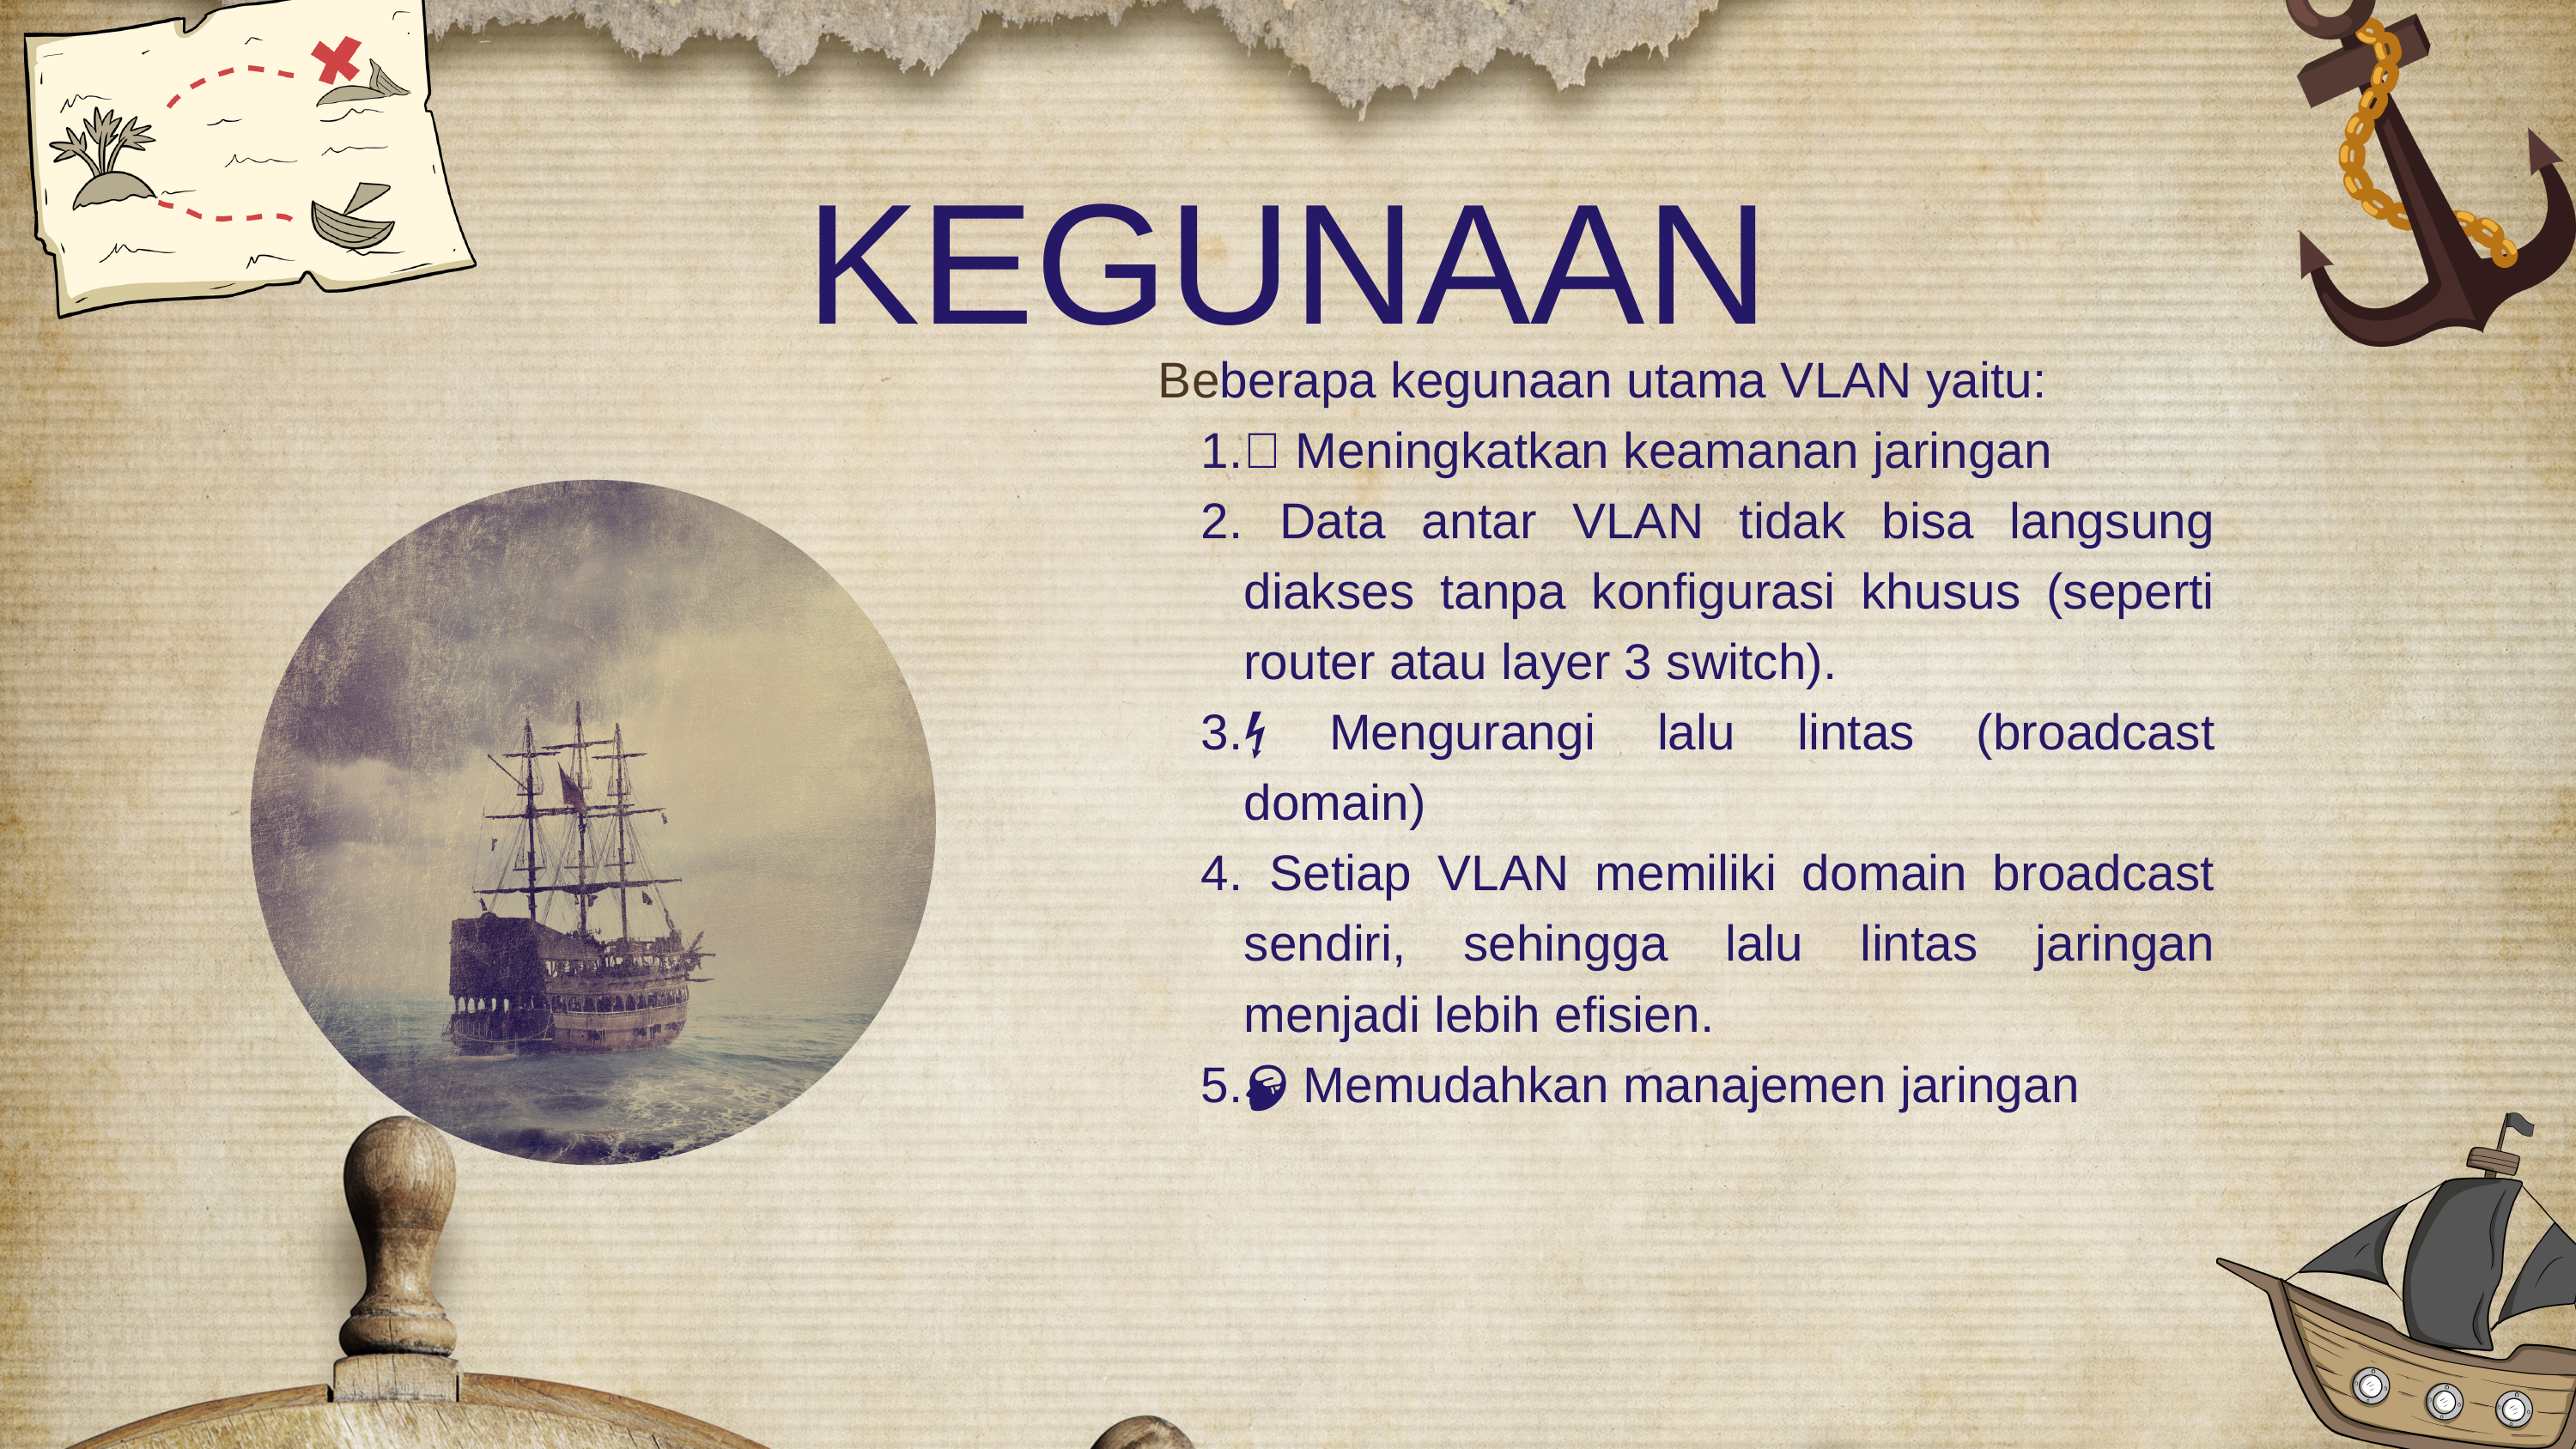

KEGUNAAN
Beberapa kegunaan utama VLAN yaitu:
🧩 Meningkatkan keamanan jaringan
 Data antar VLAN tidak bisa langsung diakses tanpa konfigurasi khusus (seperti router atau layer 3 switch).
⚡ Mengurangi lalu lintas (broadcast domain)
 Setiap VLAN memiliki domain broadcast sendiri, sehingga lalu lintas jaringan menjadi lebih efisien.
🧠 Memudahkan manajemen jaringan